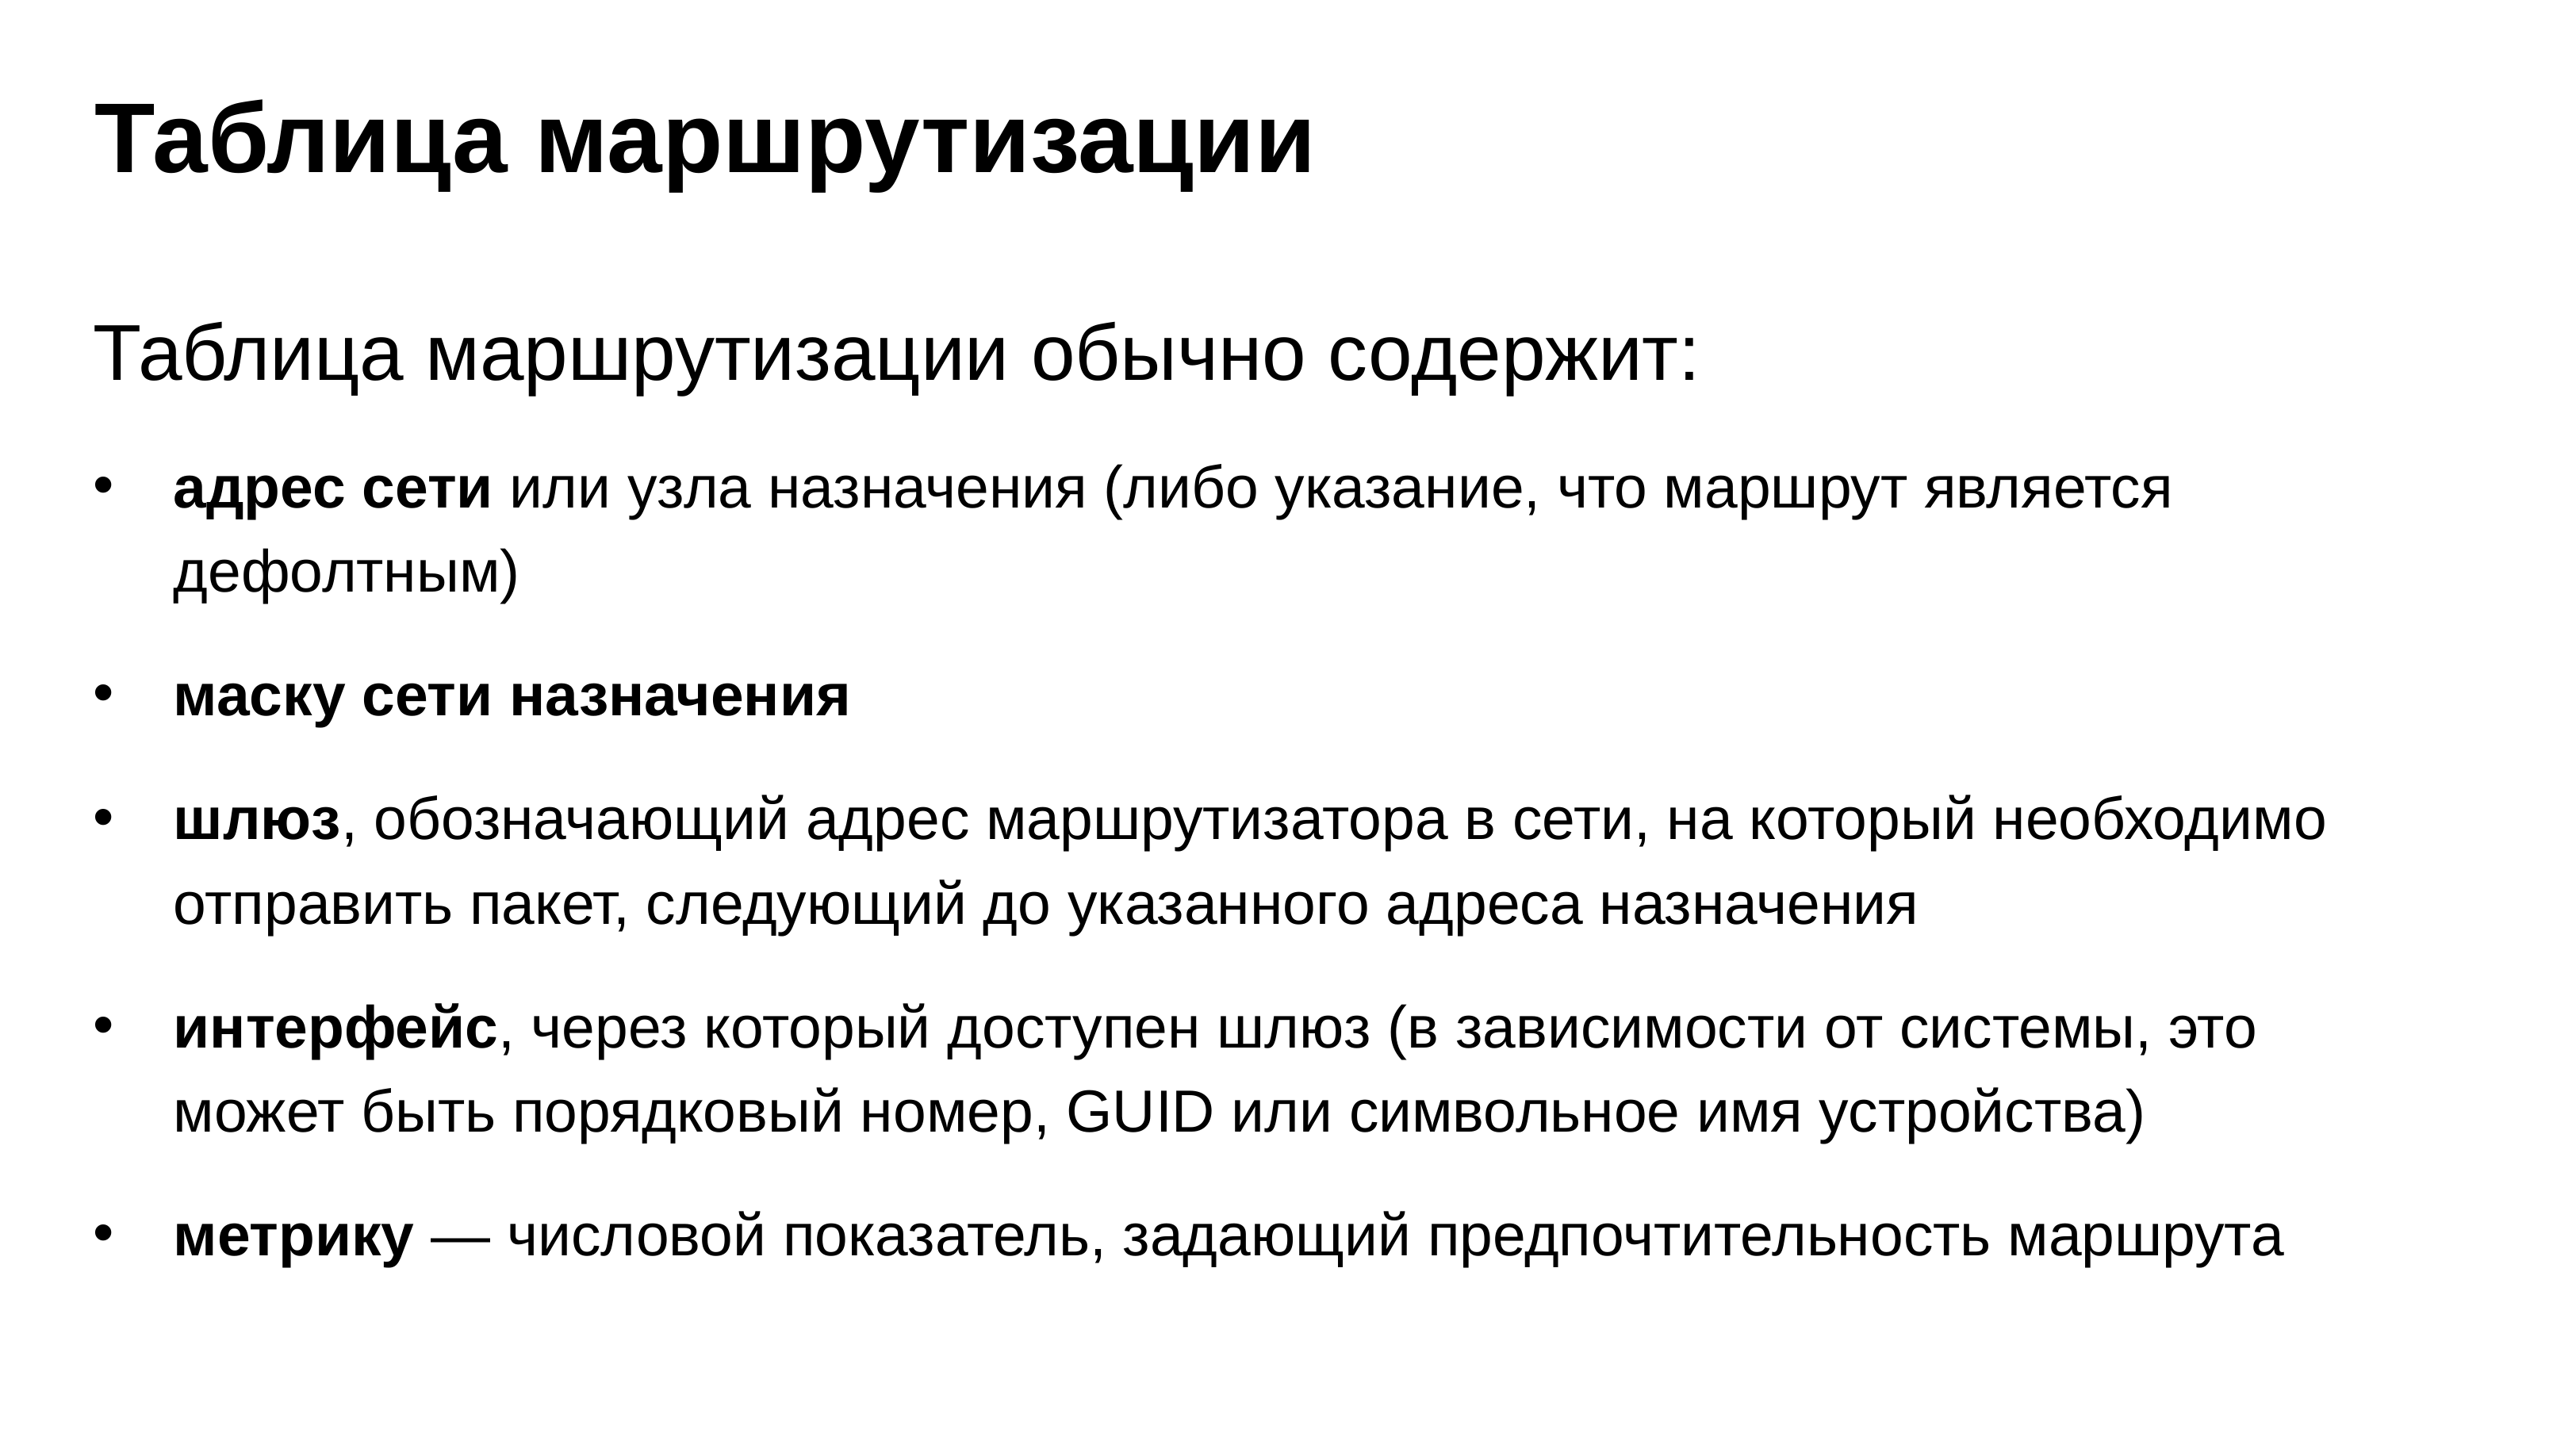

Таблица маршрутизации
Таблица маршрутизации обычно содержит:
адрес сети или узла назначения (либо указание, что маршрут является дефолтным)
маску сети назначения
шлюз, обозначающий адрес маршрутизатора в сети, на который необходимо отправить пакет, следующий до указанного адреса назначения
интерфейс, через который доступен шлюз (в зависимости от системы, это может быть порядковый номер, GUID или символьное имя устройства)
метрику — числовой показатель, задающий предпочтительность маршрута
18